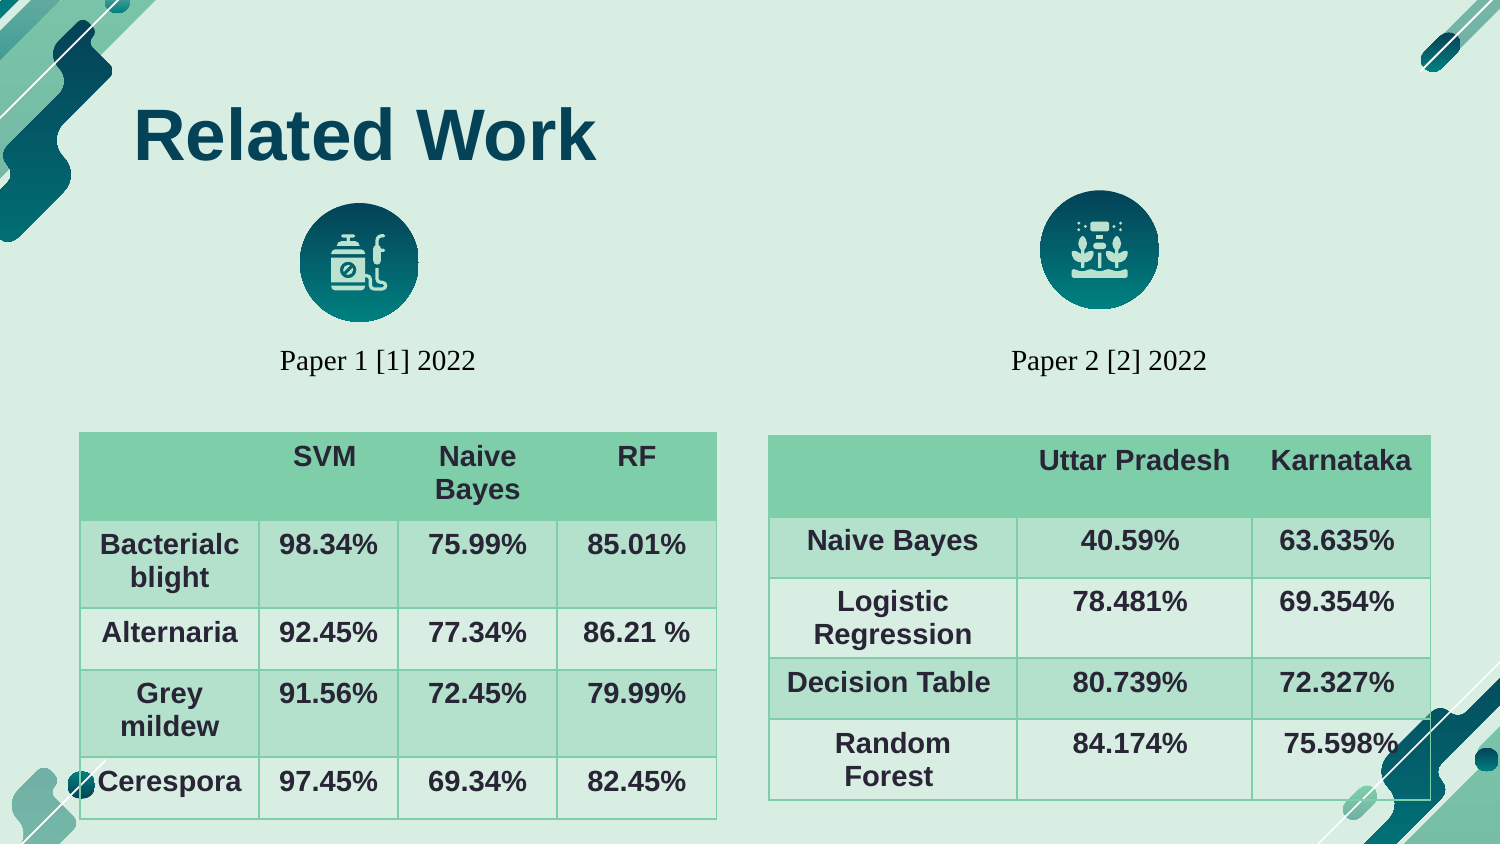

# Related Work

Paper 2 [2] 2022
Paper 1 [1] 2022
|  | SVM | Naive Bayes | RF |
| --- | --- | --- | --- |
| Bacterialc blight | 98.34% | 75.99% | 85.01% |
| Alternaria | 92.45% | 77.34% | 86.21 % |
| Grey mildew | 91.56% | 72.45% | 79.99% |
| Cerespora | 97.45% | 69.34% | 82.45% |
|  | Uttar Pradesh | Karnataka |
| --- | --- | --- |
| Naive Bayes | 40.59% | 63.635% |
| Logistic Regression | 78.481% | 69.354% |
| Decision Table | 80.739% | 72.327% |
| Random Forest | 84.174% | 75.598% |